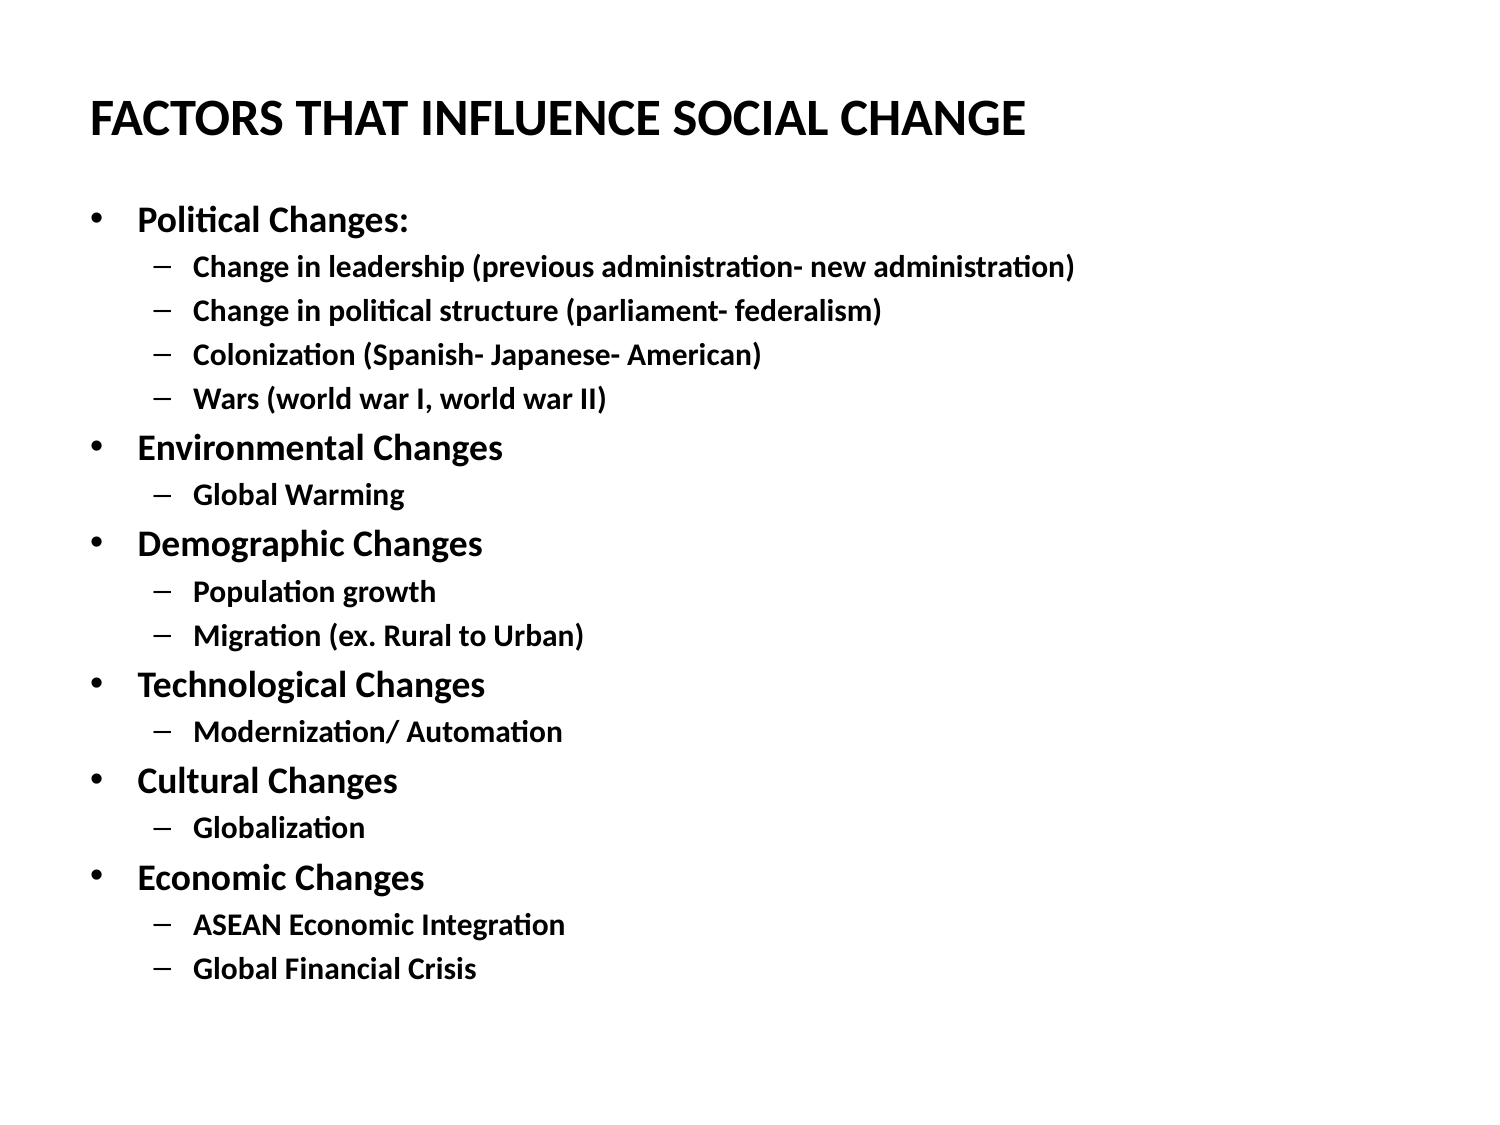

FACTORS THAT INFLUENCE SOCIAL CHANGE

Political Changes:
Change in leadership (previous administration- new administration)
Change in political structure (parliament- federalism)
Colonization (Spanish- Japanese- American)
Wars (world war I, world war II)
Environmental Changes
Global Warming
Demographic Changes
Population growth
Migration (ex. Rural to Urban)
Technological Changes
Modernization/ Automation
Cultural Changes
Globalization
Economic Changes
ASEAN Economic Integration
Global Financial Crisis